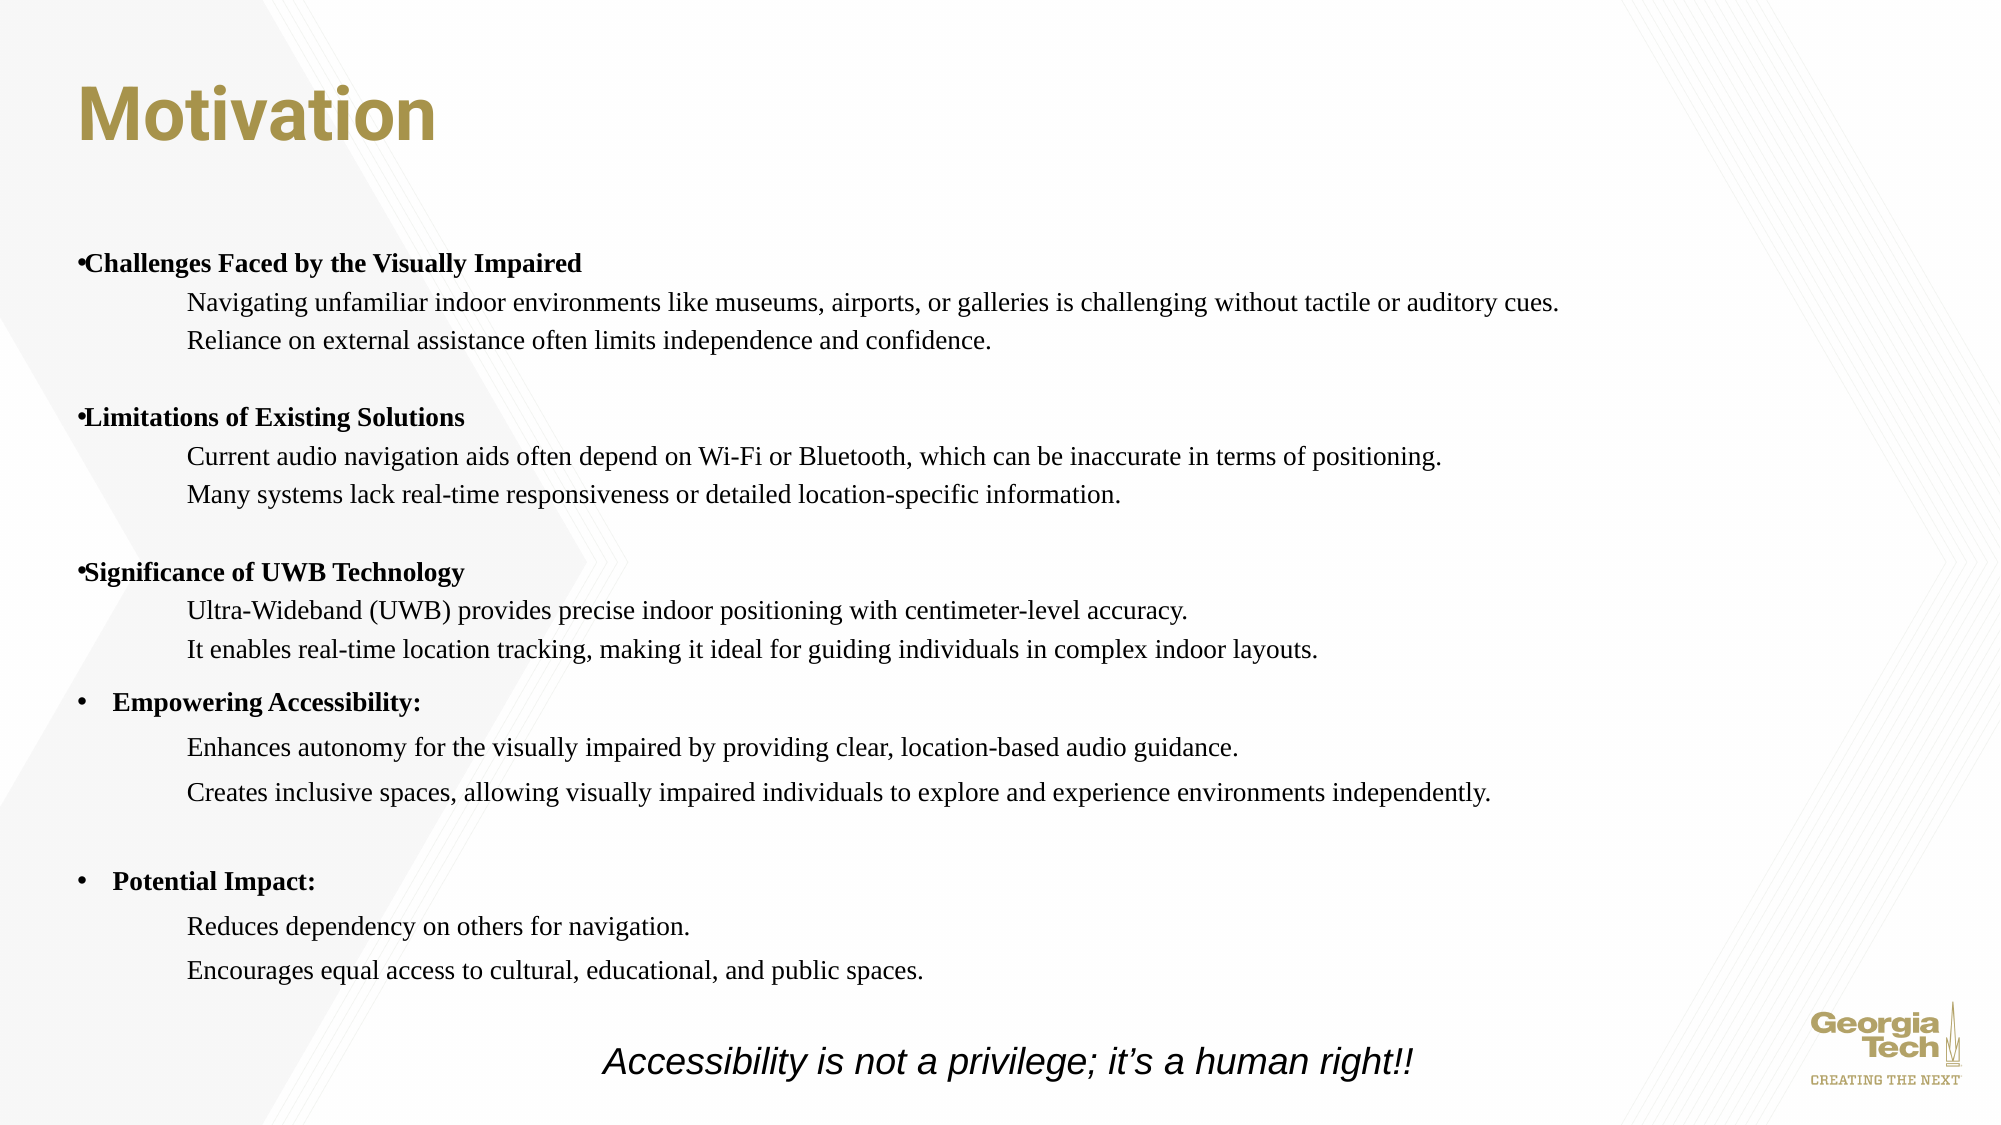

Empowering Accessibility

# Motivation
Challenges Faced by the Visually Impaired
	Navigating unfamiliar indoor environments like museums, airports, or galleries is challenging without tactile or auditory cues.
	Reliance on external assistance often limits independence and confidence.

Limitations of Existing Solutions
	Current audio navigation aids often depend on Wi-Fi or Bluetooth, which can be inaccurate in terms of positioning.
	Many systems lack real-time responsiveness or detailed location-specific information.

Significance of UWB Technology
	Ultra-Wideband (UWB) provides precise indoor positioning with centimeter-level accuracy.
	It enables real-time location tracking, making it ideal for guiding individuals in complex indoor layouts.
Empowering Accessibility:
	Enhances autonomy for the visually impaired by providing clear, location-based audio guidance.
	Creates inclusive spaces, allowing visually impaired individuals to explore and experience environments independently.

Potential Impact:
	Reduces dependency on others for navigation.
	Encourages equal access to cultural, educational, and public spaces.

Accessibility is not a privilege; it’s a human right!!